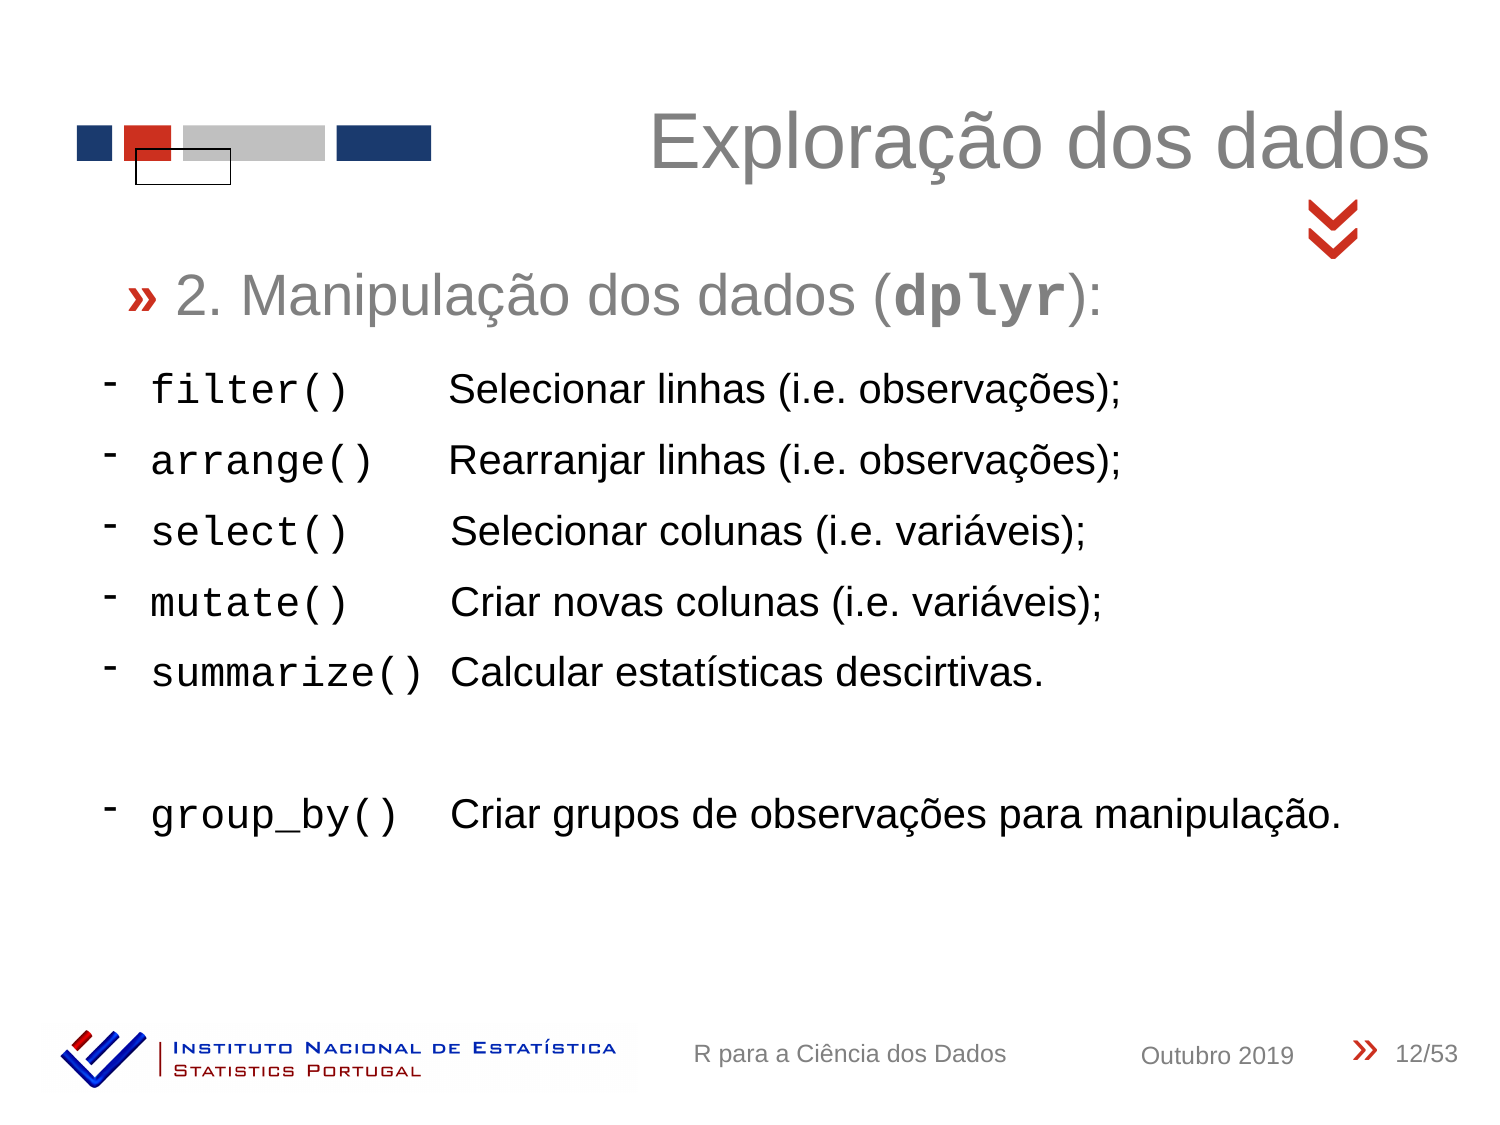

Exploração dos dados
«
» 2. Manipulação dos dados (dplyr):
 filter()     Selecionar linhas (i.e. observações);
 arrange()    Rearranjar linhas (i.e. observações);
 select()    Selecionar colunas (i.e. variáveis);
 mutate()    Criar novas colunas (i.e. variáveis);
 summarize() Calcular estatísticas descirtivas.

 group_by()  Criar grupos de observações para manipulação.
12